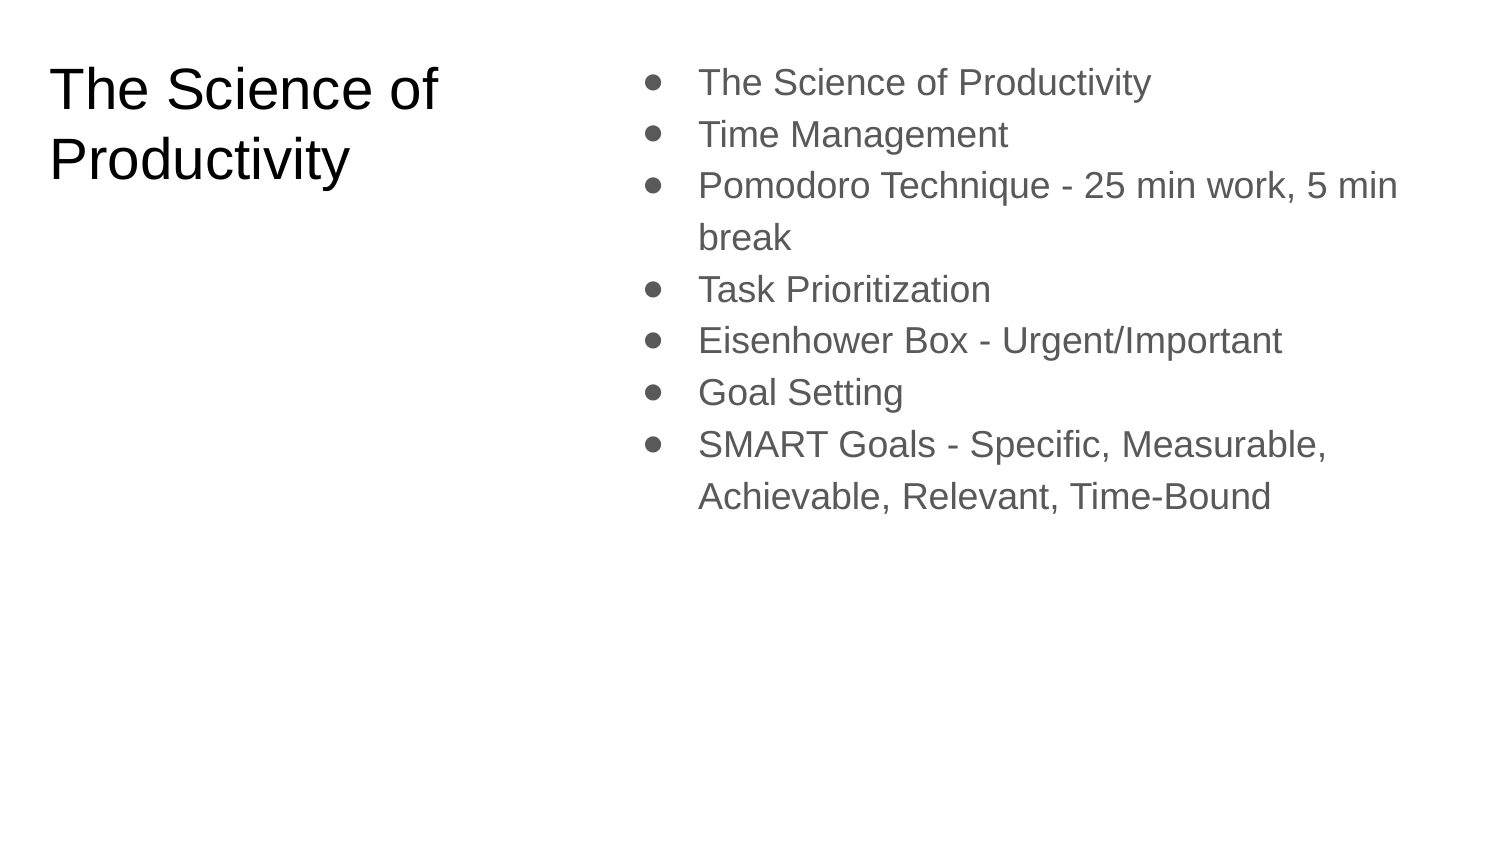

# The Science of Productivity
The Science of Productivity
Time Management
Pomodoro Technique - 25 min work, 5 min break
Task Prioritization
Eisenhower Box - Urgent/Important
Goal Setting
SMART Goals - Specific, Measurable, Achievable, Relevant, Time-Bound